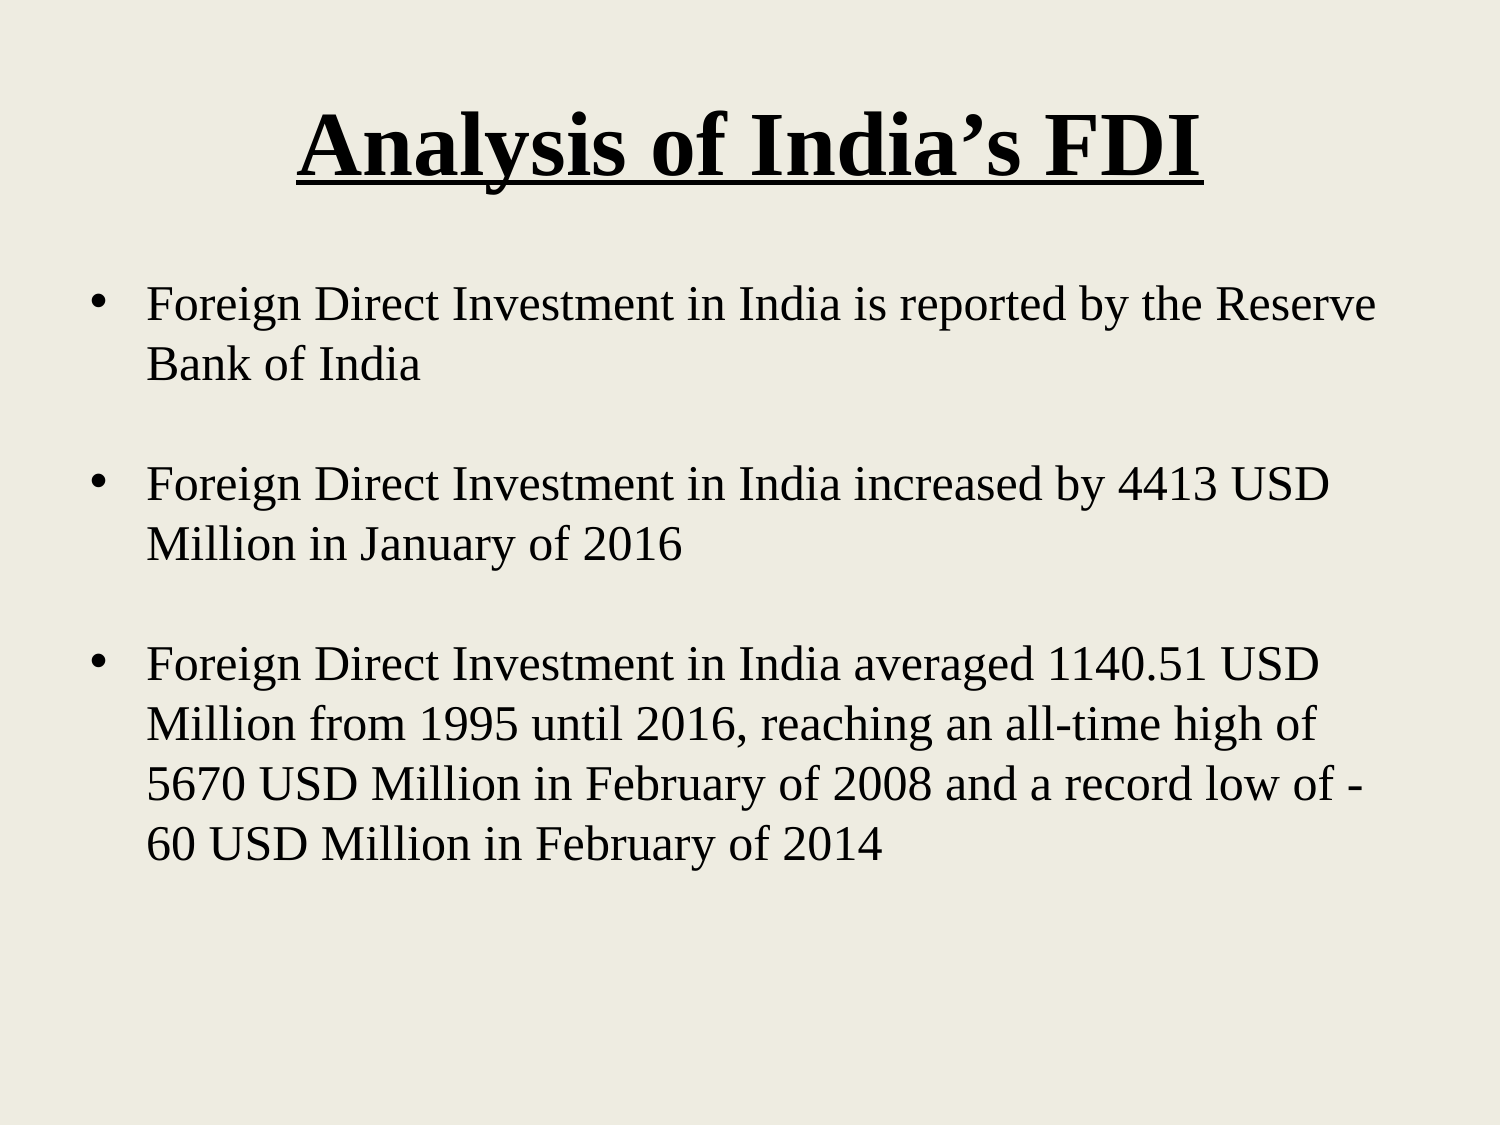

Analysis of India’s FDI
Foreign Direct Investment in India is reported by the Reserve Bank of India

Foreign Direct Investment in India increased by 4413 USD Million in January of 2016

Foreign Direct Investment in India averaged 1140.51 USD Million from 1995 until 2016, reaching an all-time high of 5670 USD Million in February of 2008 and a record low of -60 USD Million in February of 2014